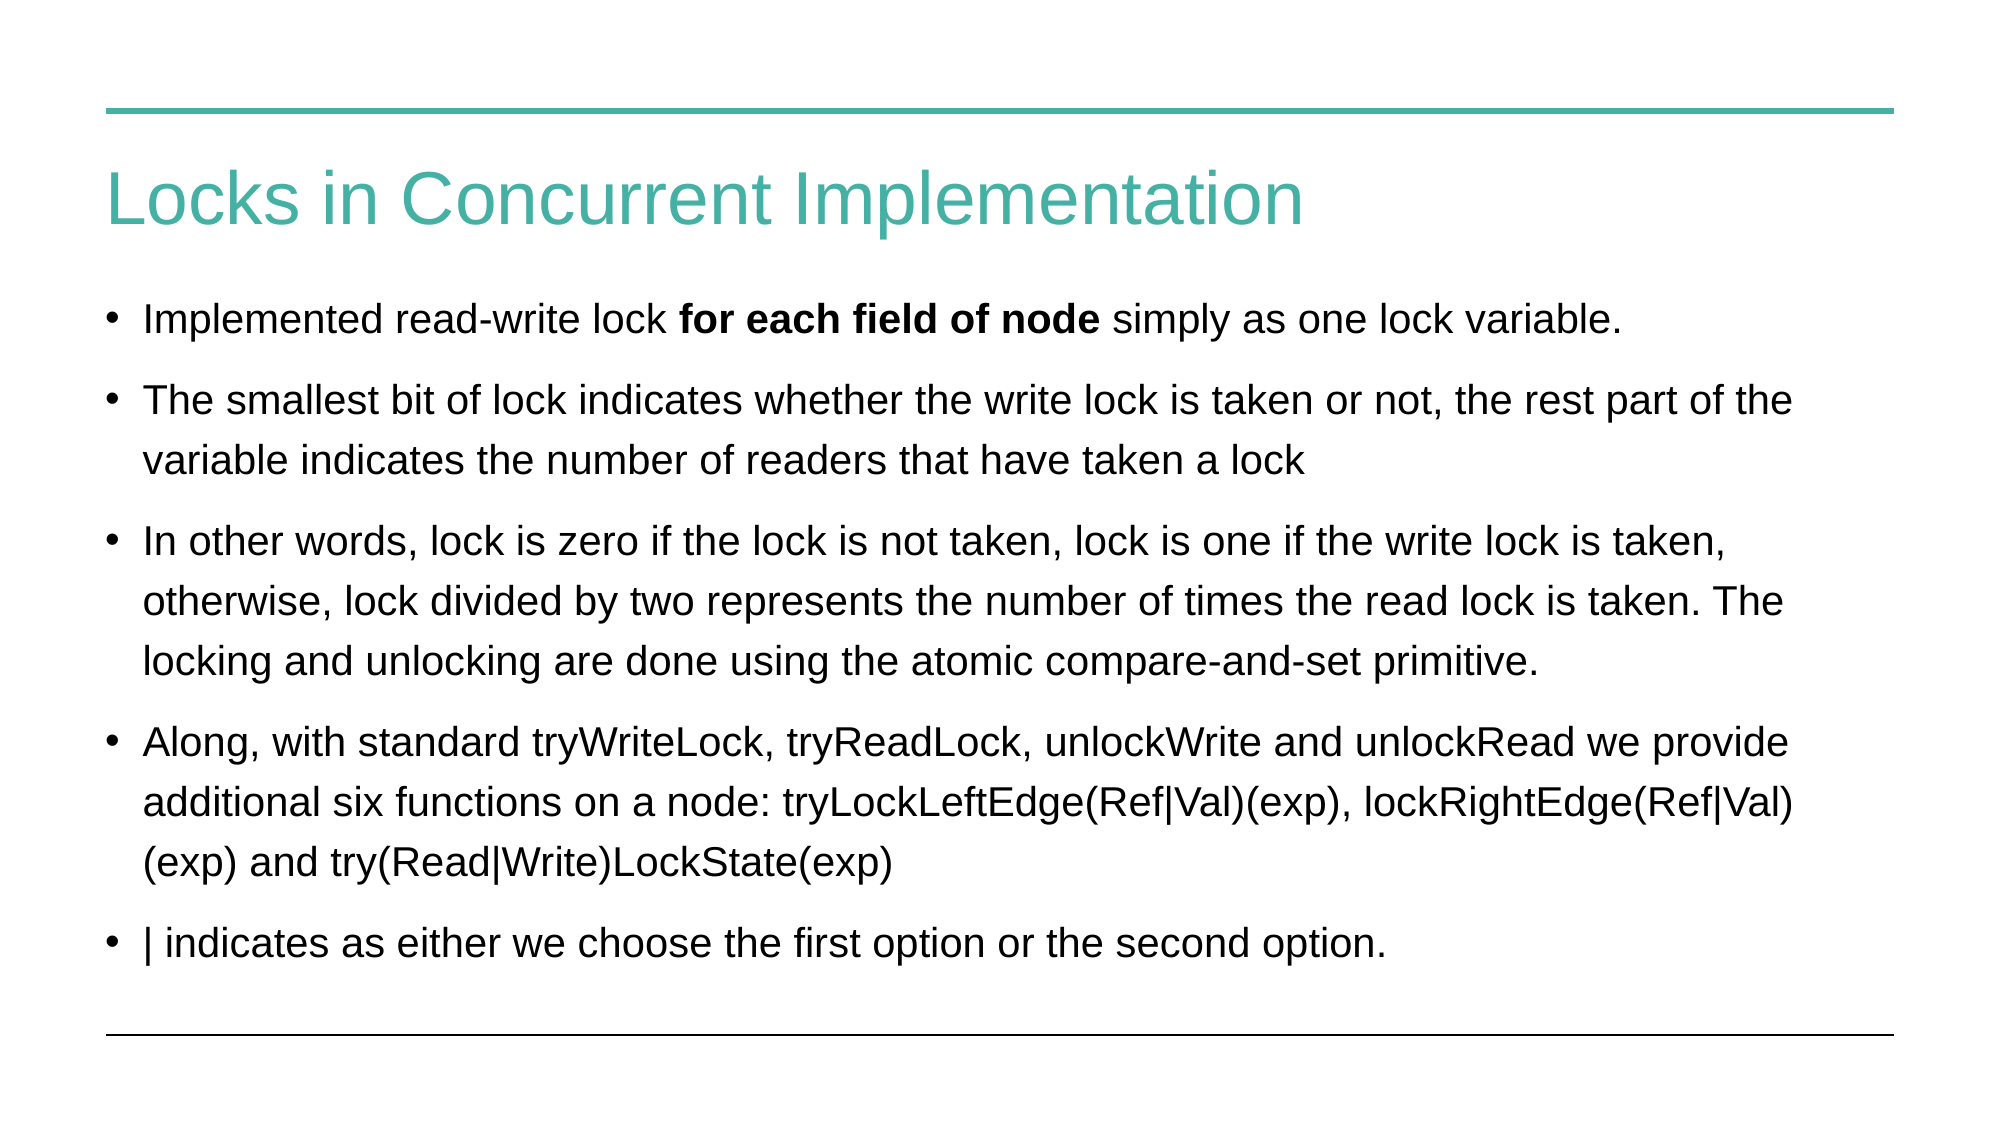

# Locks in Concurrent Implementation
Implemented read-write lock for each field of node simply as one lock variable.
The smallest bit of lock indicates whether the write lock is taken or not, the rest part of the variable indicates the number of readers that have taken a lock
In other words, lock is zero if the lock is not taken, lock is one if the write lock is taken, otherwise, lock divided by two represents the number of times the read lock is taken. The locking and unlocking are done using the atomic compare-and-set primitive.
Along, with standard tryWriteLock, tryReadLock, unlockWrite and unlockRead we provide additional six functions on a node: tryLockLeftEdge(Ref|Val)(exp), lockRightEdge(Ref|Val)(exp) and try(Read|Write)LockState(exp)
| indicates as either we choose the first option or the second option.